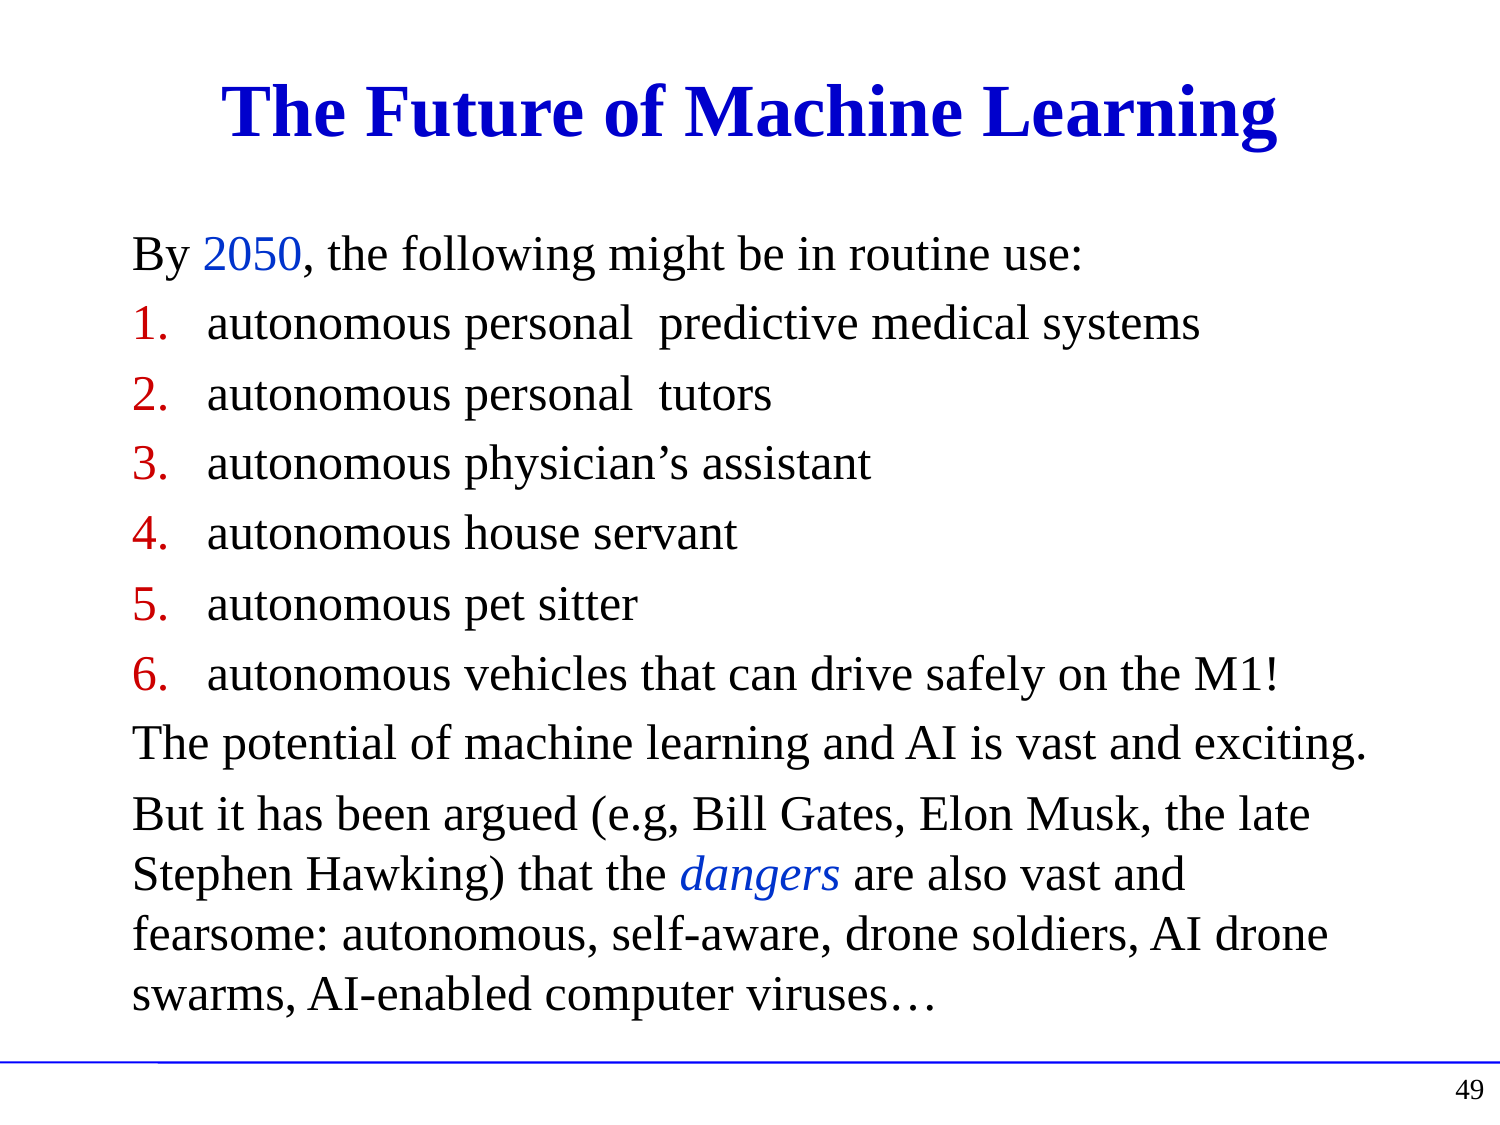

# The Future of Machine Learning
By 2050, the following might be in routine use:
autonomous personal  predictive medical systems
autonomous personal  tutors
autonomous physician’s assistant
autonomous house servant
autonomous pet sitter
autonomous vehicles that can drive safely on the M1!
The potential of machine learning and AI is vast and exciting.
But it has been argued (e.g, Bill Gates, Elon Musk, the late Stephen Hawking) that the dangers are also vast and fearsome: autonomous, self-aware, drone soldiers, AI drone swarms, AI-enabled computer viruses…
49